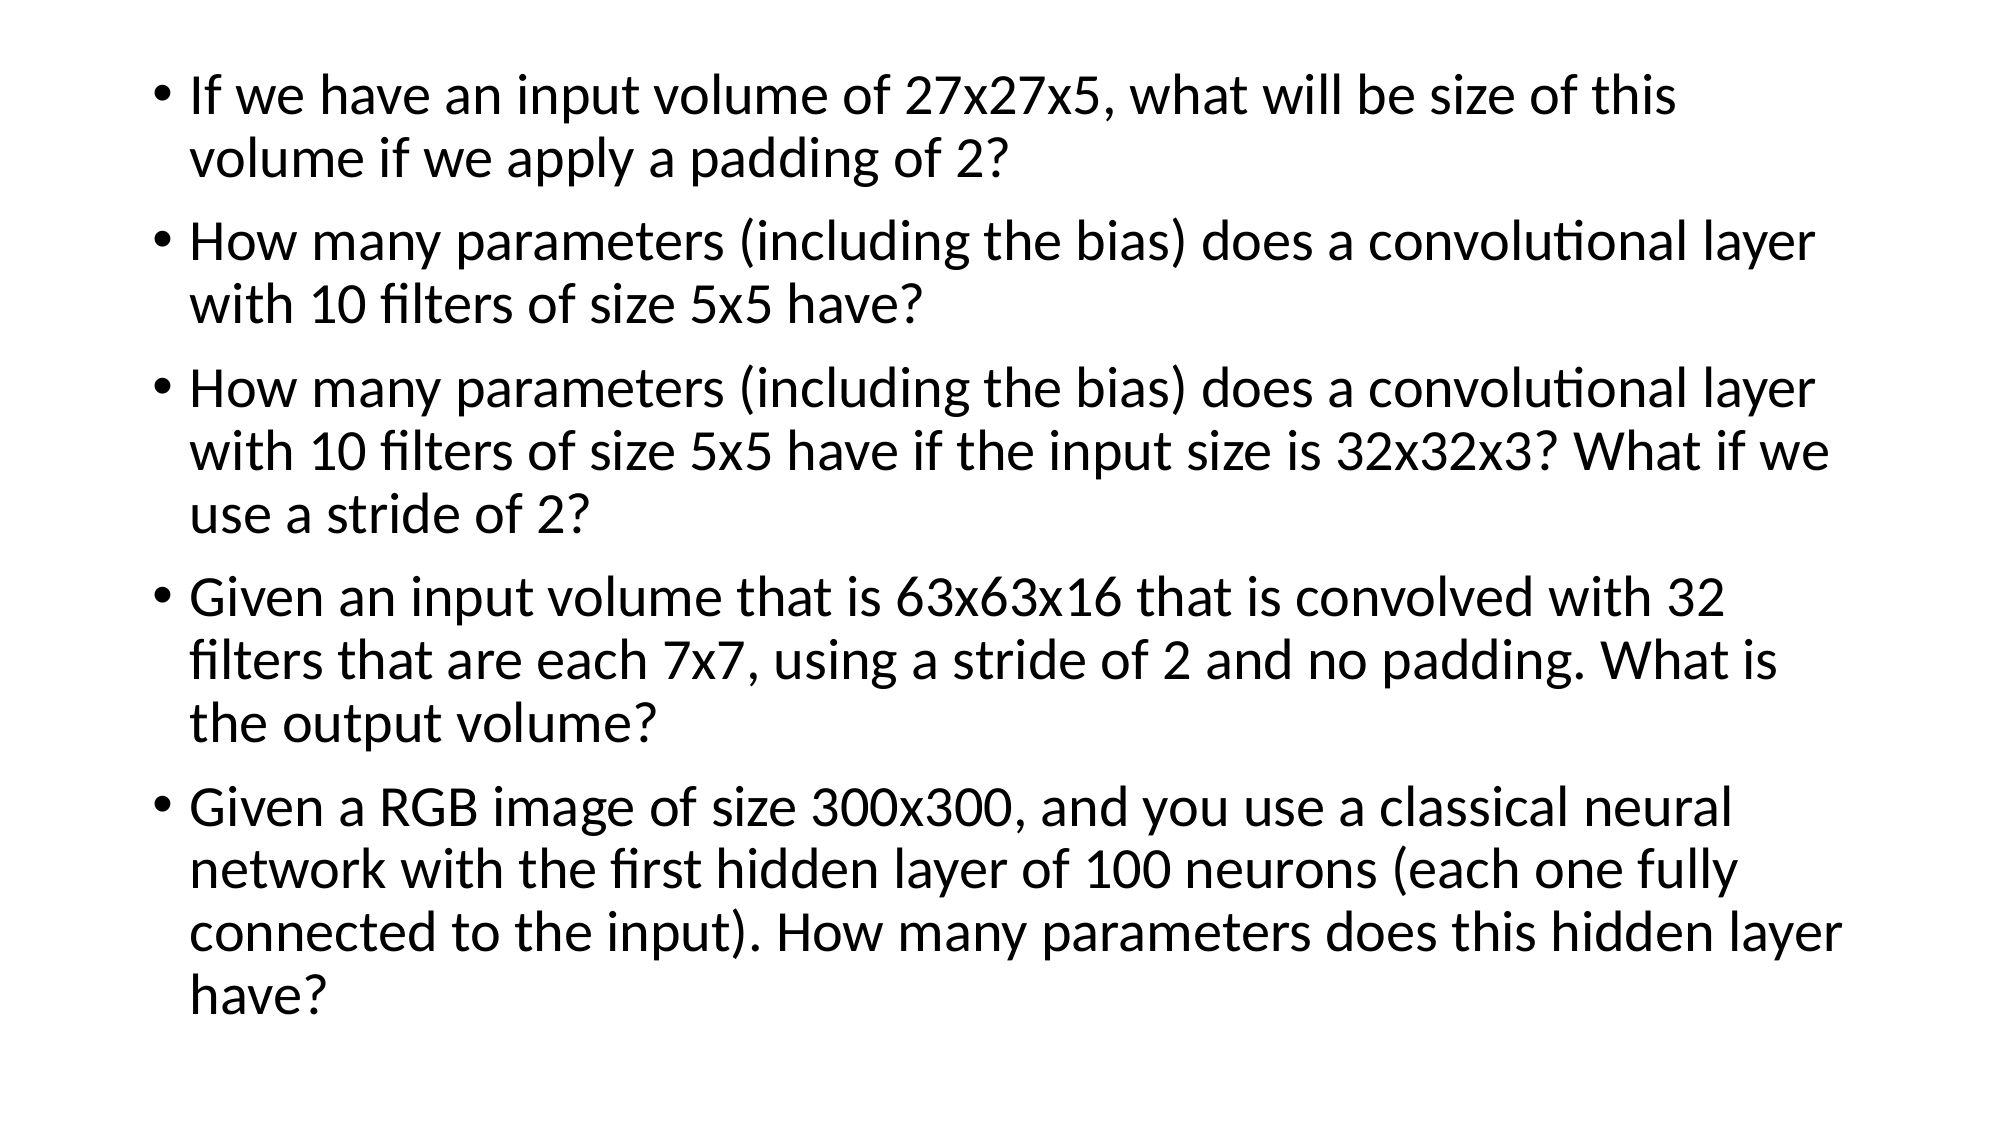

If we have an input volume of 27x27x5, what will be size of this volume if we apply a padding of 2?
How many parameters (including the bias) does a convolutional layer with 10 filters of size 5x5 have?
How many parameters (including the bias) does a convolutional layer with 10 filters of size 5x5 have if the input size is 32x32x3? What if we use a stride of 2?
Given an input volume that is 63x63x16 that is convolved with 32 filters that are each 7x7, using a stride of 2 and no padding. What is the output volume?
Given a RGB image of size 300x300, and you use a classical neural network with the first hidden layer of 100 neurons (each one fully connected to the input). How many parameters does this hidden layer have?